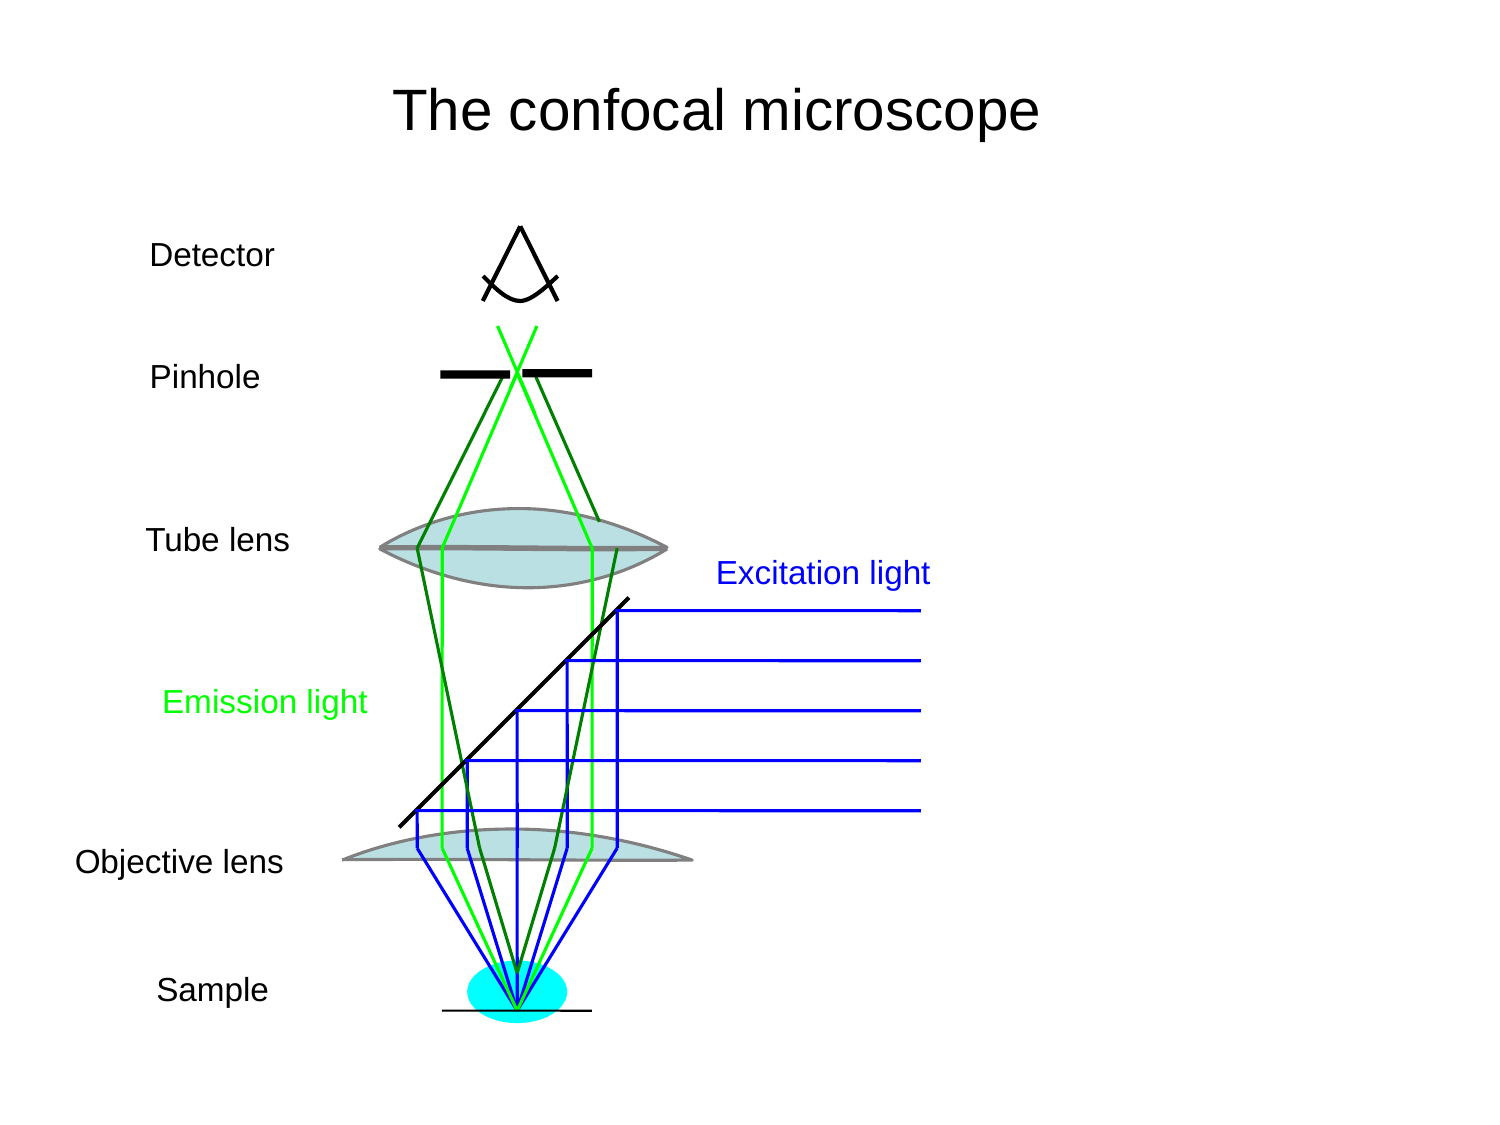

The confocal microscope
Detector

Pinhole

Tube lens
Excitation light

Emission light

Objective lens

Sample